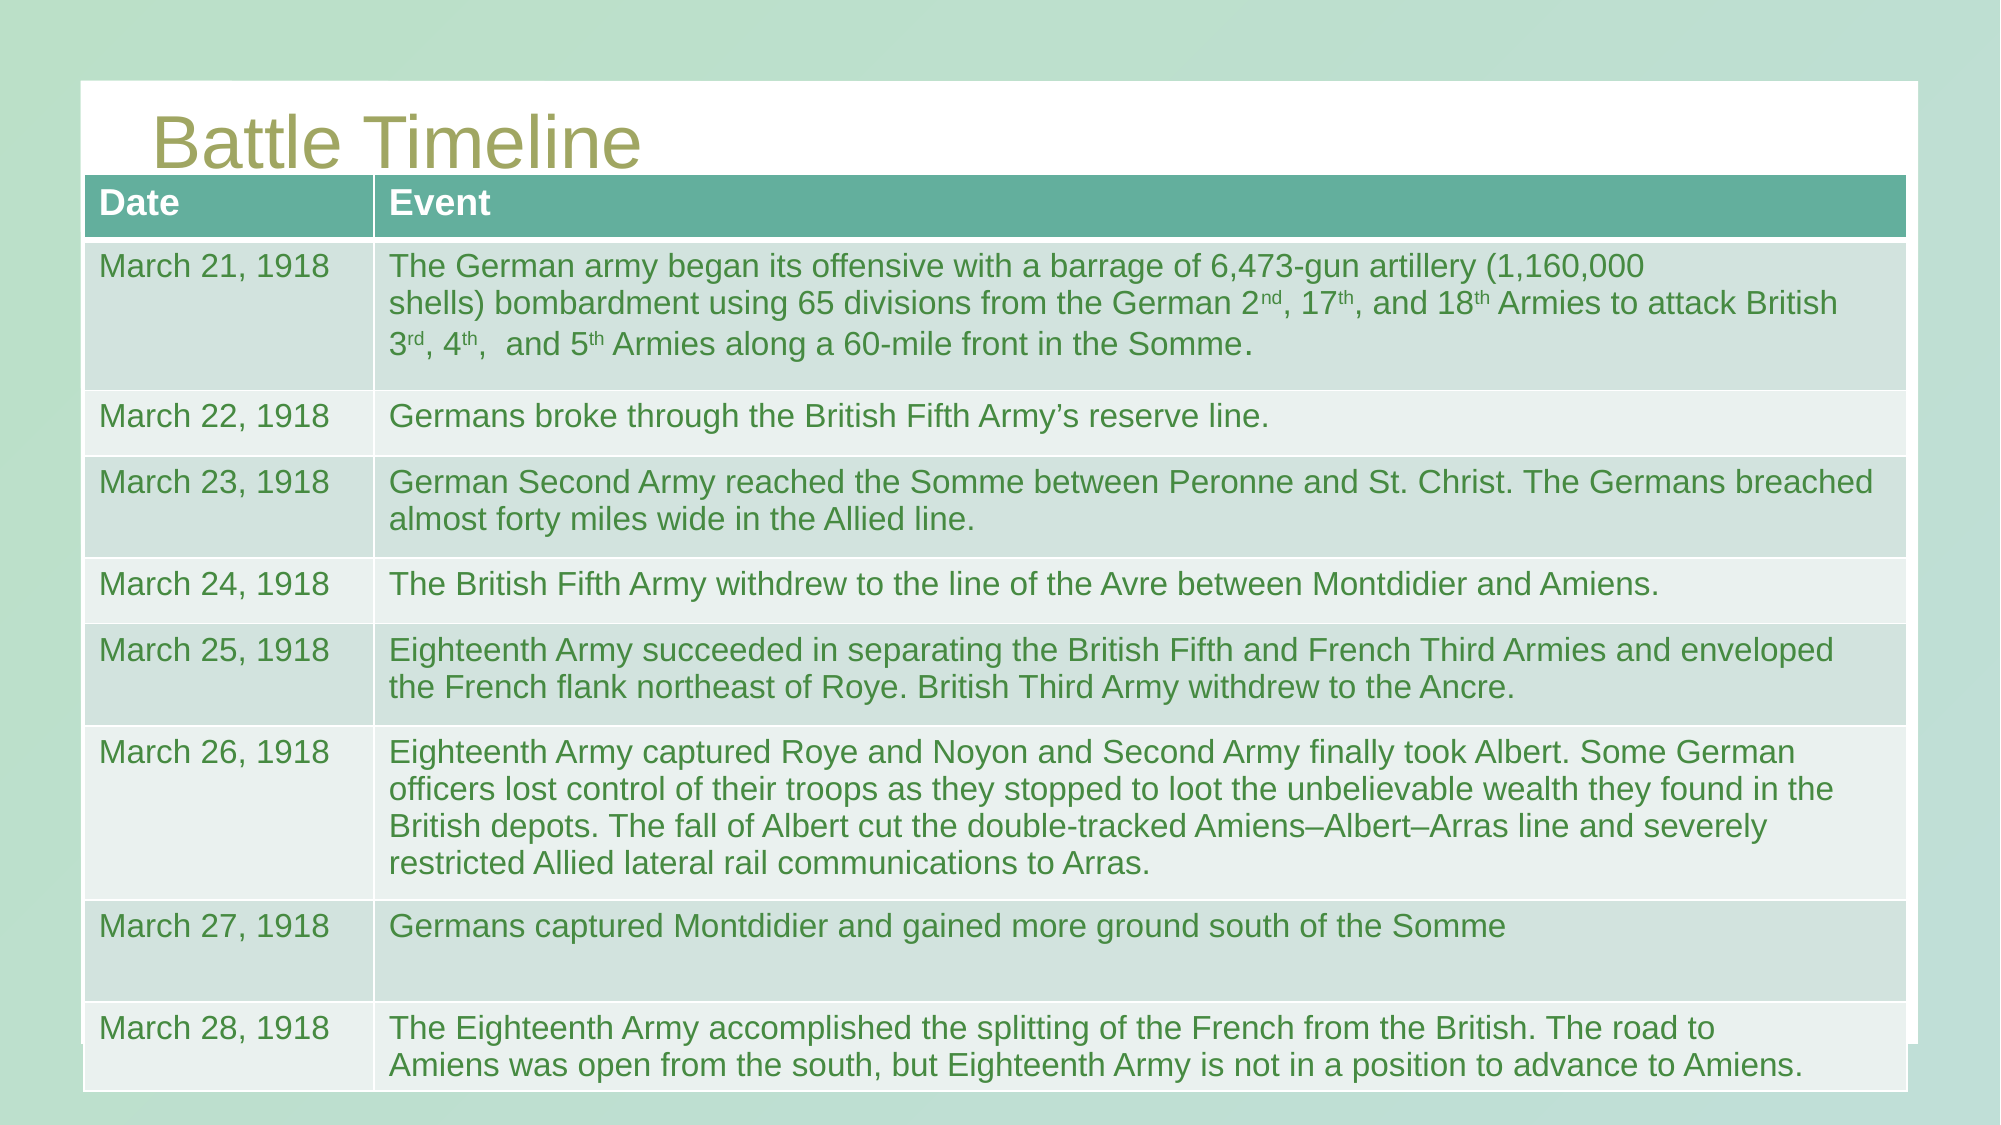

Battle Timeline
| Date | Event |
| --- | --- |
| March 21, 1918 | The German army began its offensive with a barrage of 6,473-gun artillery (1,160,000 shells) bombardment using 65 divisions from the German 2nd, 17th, and 18th Armies to attack British 3rd, 4th,  and 5th Armies along a 60-mile front in the Somme. |
| March 22, 1918 | Germans broke through the British Fifth Army’s reserve line. |
| March 23, 1918 | German Second Army reached the Somme between Peronne and St. Christ. The Germans breached almost forty miles wide in the Allied line. |
| March 24, 1918 | The British Fifth Army withdrew to the line of the Avre between Montdidier and Amiens. |
| March 25, 1918 | Eighteenth Army succeeded in separating the British Fifth and French Third Armies and enveloped the French flank northeast of Roye. British Third Army withdrew to the Ancre. |
| March 26, 1918 | Eighteenth Army captured Roye and Noyon and Second Army finally took Albert. Some German officers lost control of their troops as they stopped to loot the unbelievable wealth they found in the British depots. The fall of Albert cut the double-tracked Amiens–Albert–Arras line and severely restricted Allied lateral rail communications to Arras. |
| March 27, 1918 | Germans captured Montdidier and gained more ground south of the Somme |
| March 28, 1918 | The Eighteenth Army accomplished the splitting of the French from the British. The road to Amiens was open from the south, but Eighteenth Army is not in a position to advance to Amiens. |